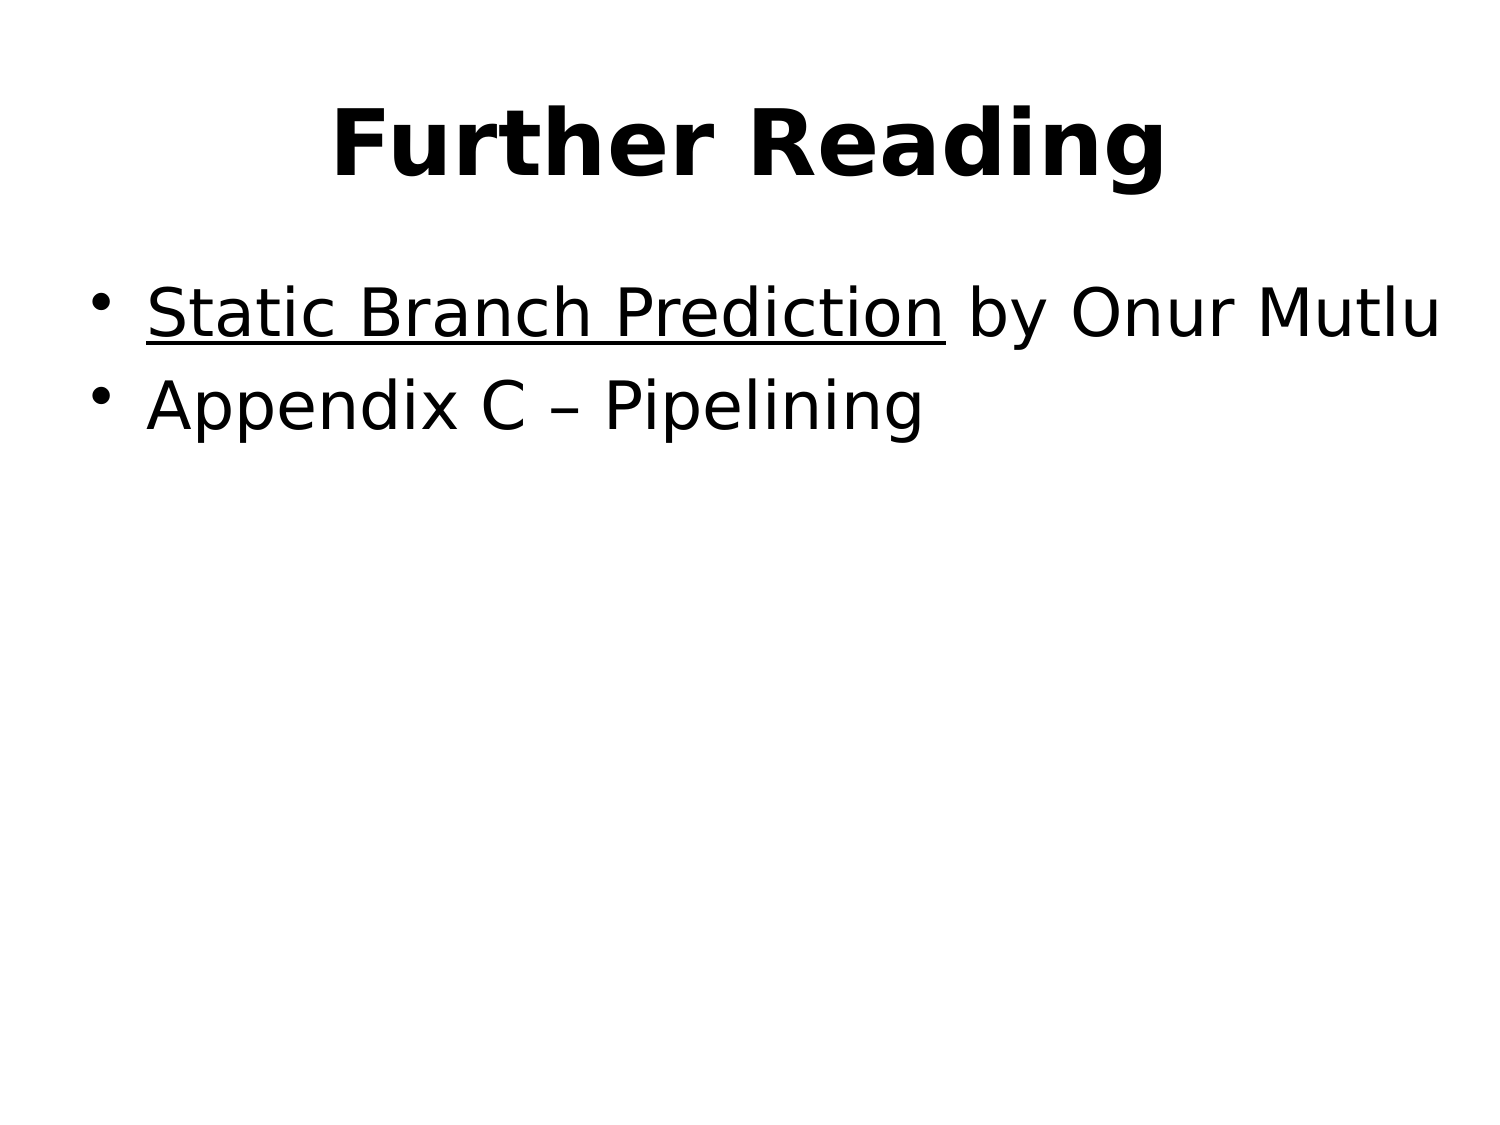

# Further Reading
Static Branch Prediction by Onur Mutlu
Appendix C – Pipelining